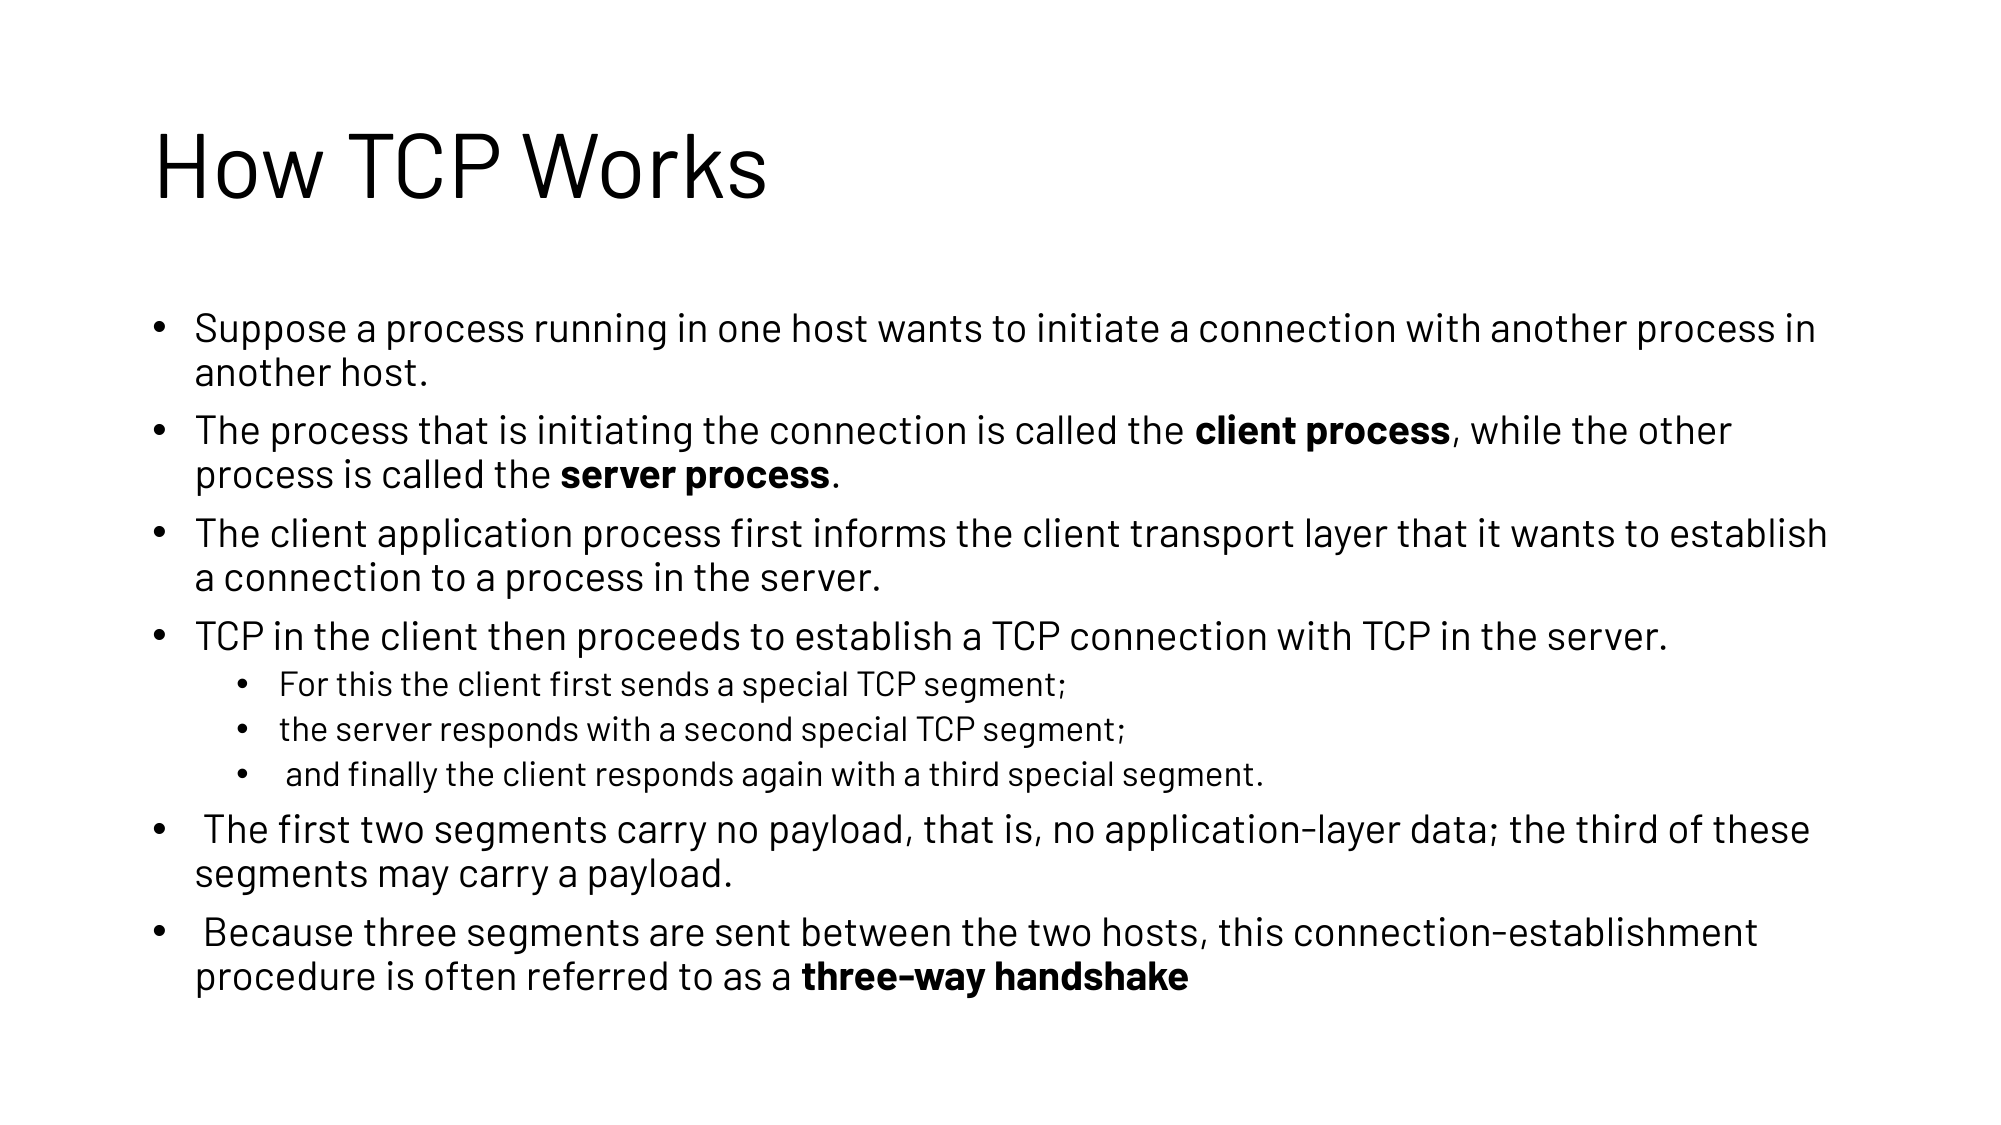

# How TCP Works
Suppose a process running in one host wants to initiate a connection with another process in another host.
The process that is initiating the connection is called the client process, while the other process is called the server process.
The client application process first informs the client transport layer that it wants to establish a connection to a process in the server.
TCP in the client then proceeds to establish a TCP connection with TCP in the server.
For this the client first sends a special TCP segment;
the server responds with a second special TCP segment;
 and finally the client responds again with a third special segment.
 The first two segments carry no payload, that is, no application-layer data; the third of these segments may carry a payload.
 Because three segments are sent between the two hosts, this connection-establishment procedure is often referred to as a three-way handshake